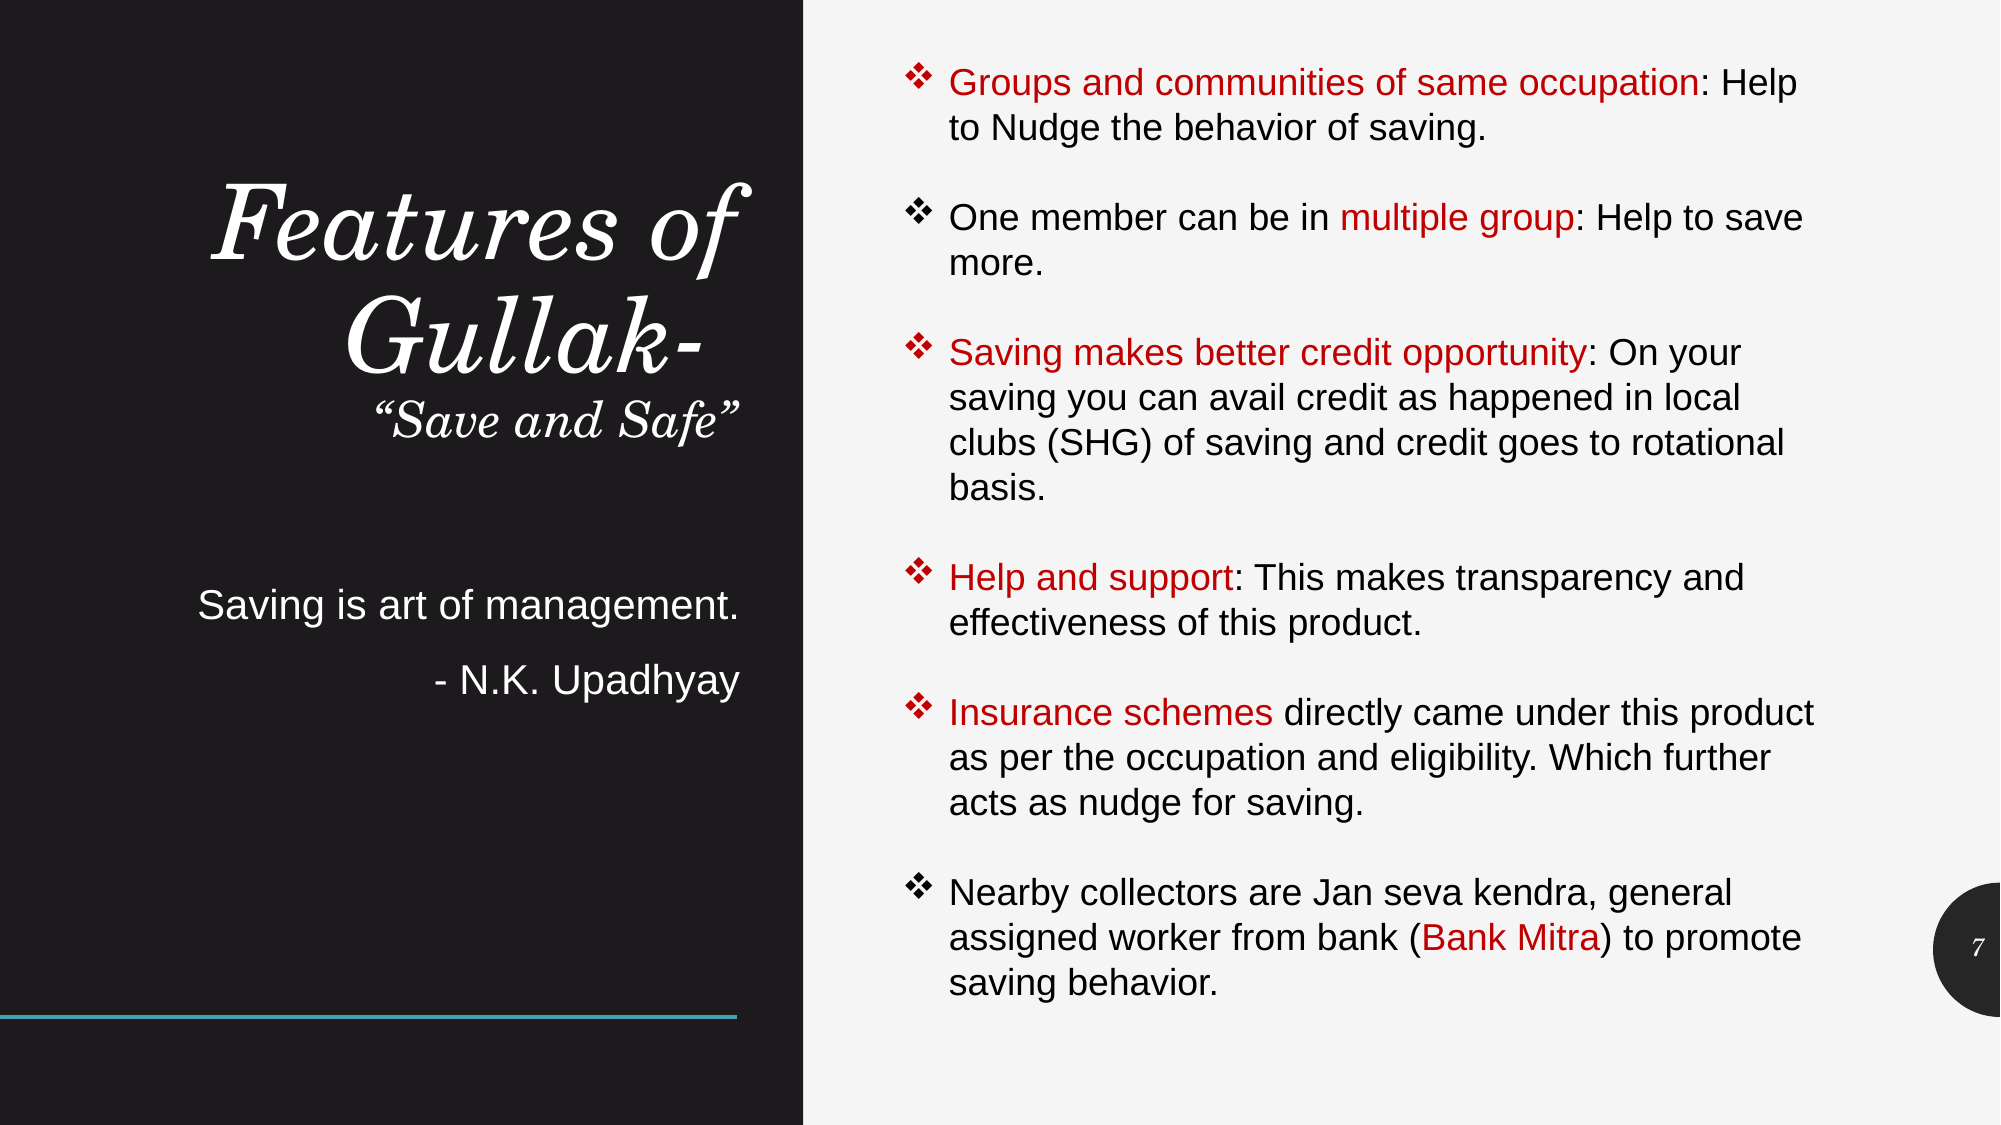

Groups and communities of same occupation: Help to Nudge the behavior of saving.

One member can be in multiple group: Help to save more.

Saving makes better credit opportunity: On your saving you can avail credit as happened in local clubs (SHG) of saving and credit goes to rotational basis.

Help and support: This makes transparency and effectiveness of this product.

Insurance schemes directly came under this product as per the occupation and eligibility. Which further acts as nudge for saving.

Nearby collectors are Jan seva kendra, general assigned worker from bank (Bank Mitra) to promote saving behavior.

# Features of Gullak- “Save and Safe”
Saving is art of management.
- N.K. Upadhyay
7